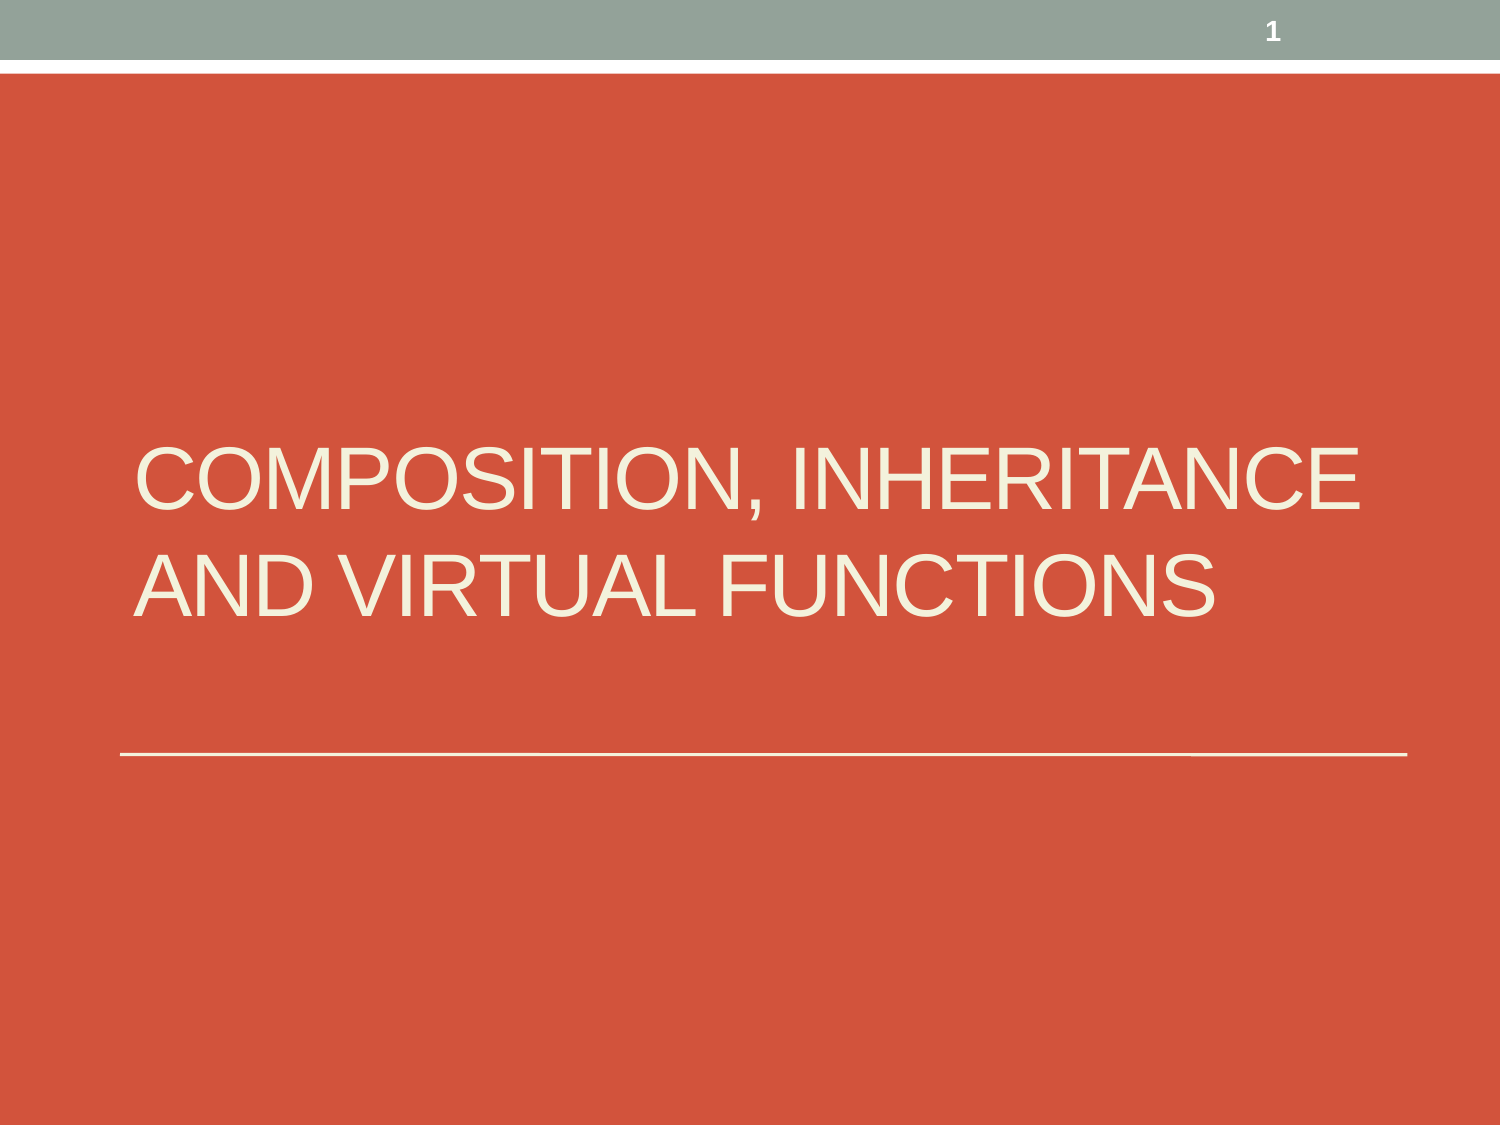

1
# Composition, Inheritance and Virtual Functions